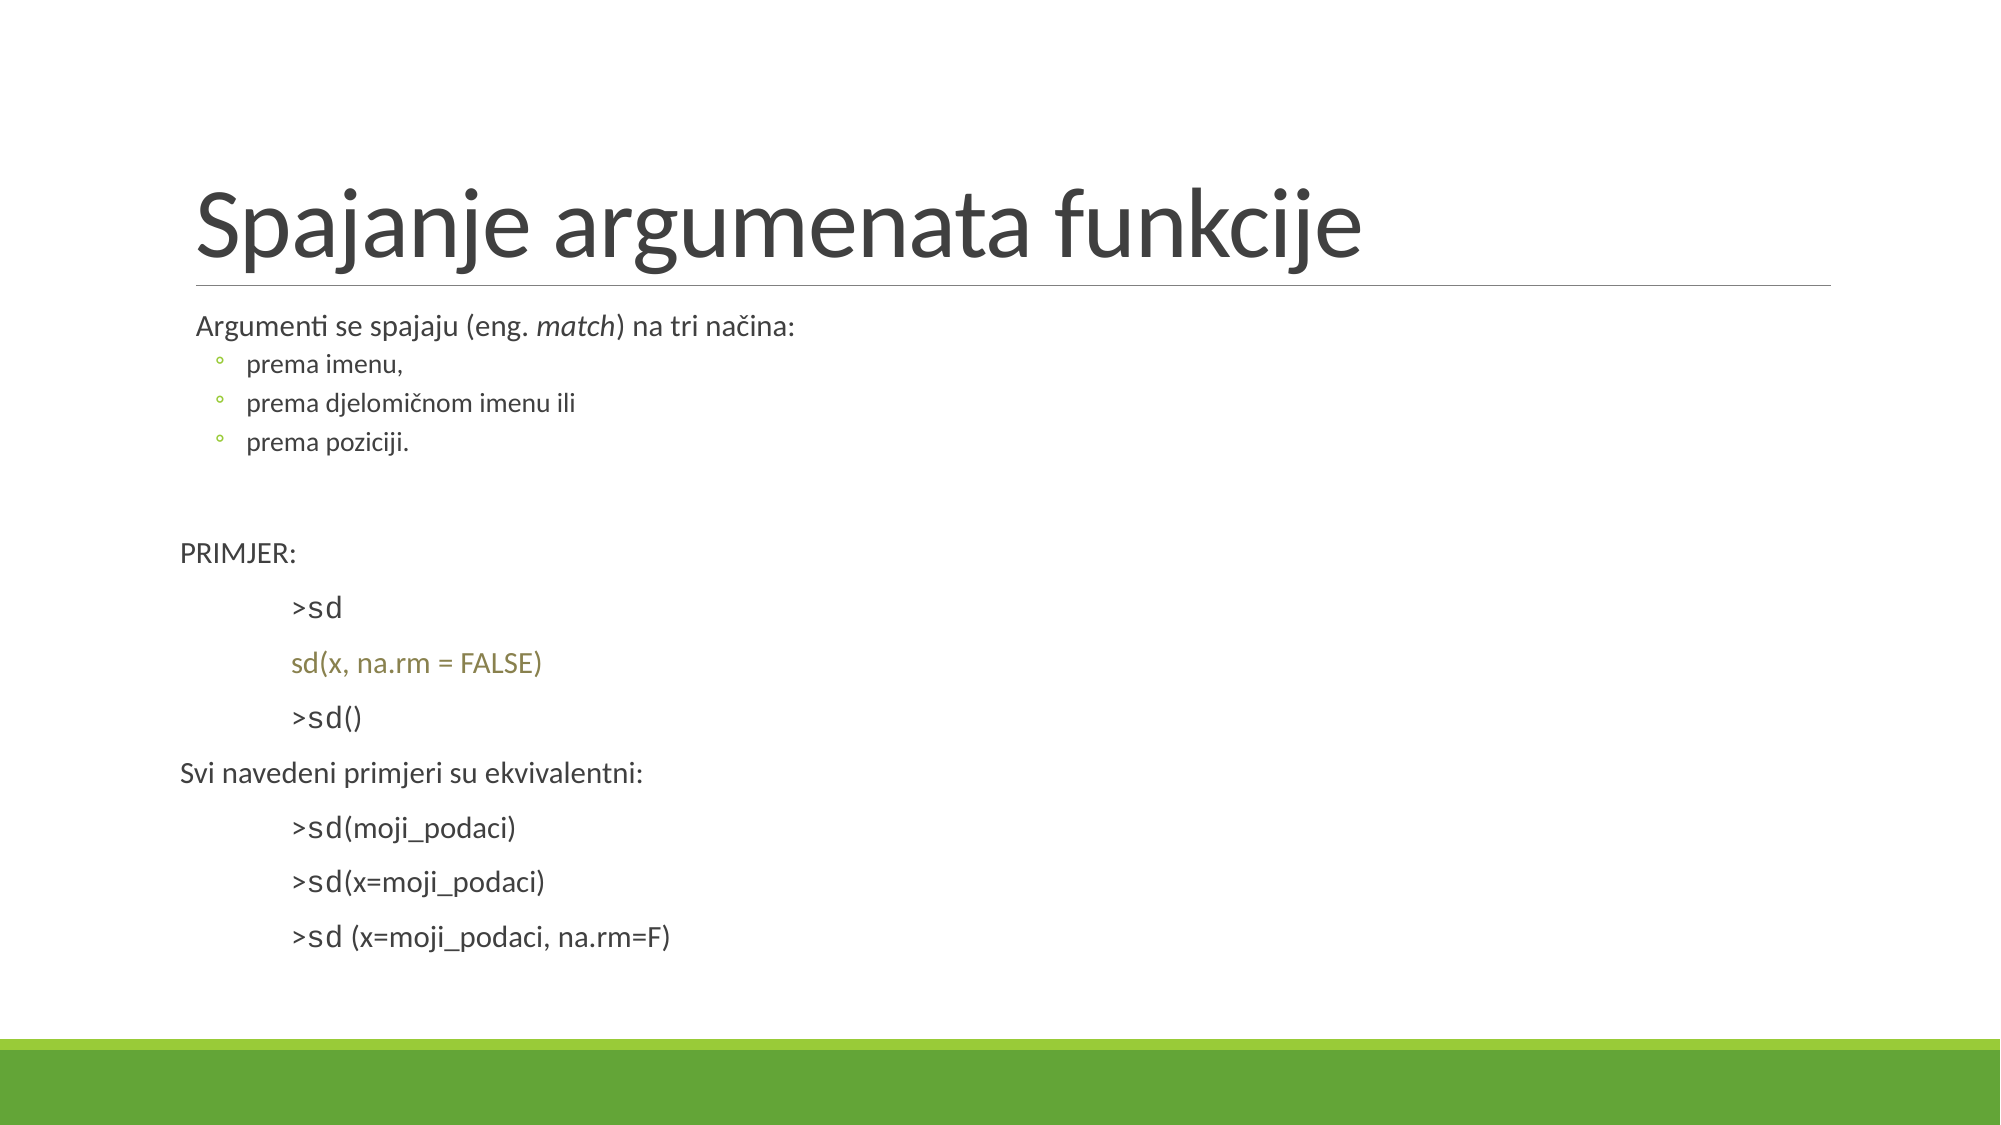

# Spajanje argumenata funkcije
Argumenti se spajaju (eng. match) na tri načina:
prema imenu,
prema djelomičnom imenu ili
prema poziciji.

PRIMJER:
		>sd
		sd(x, na.rm = FALSE)
		>sd()
Svi navedeni primjeri su ekvivalentni:
		>sd(moji_podaci)
		>sd(x=moji_podaci)
		>sd (x=moji_podaci, na.rm=F)